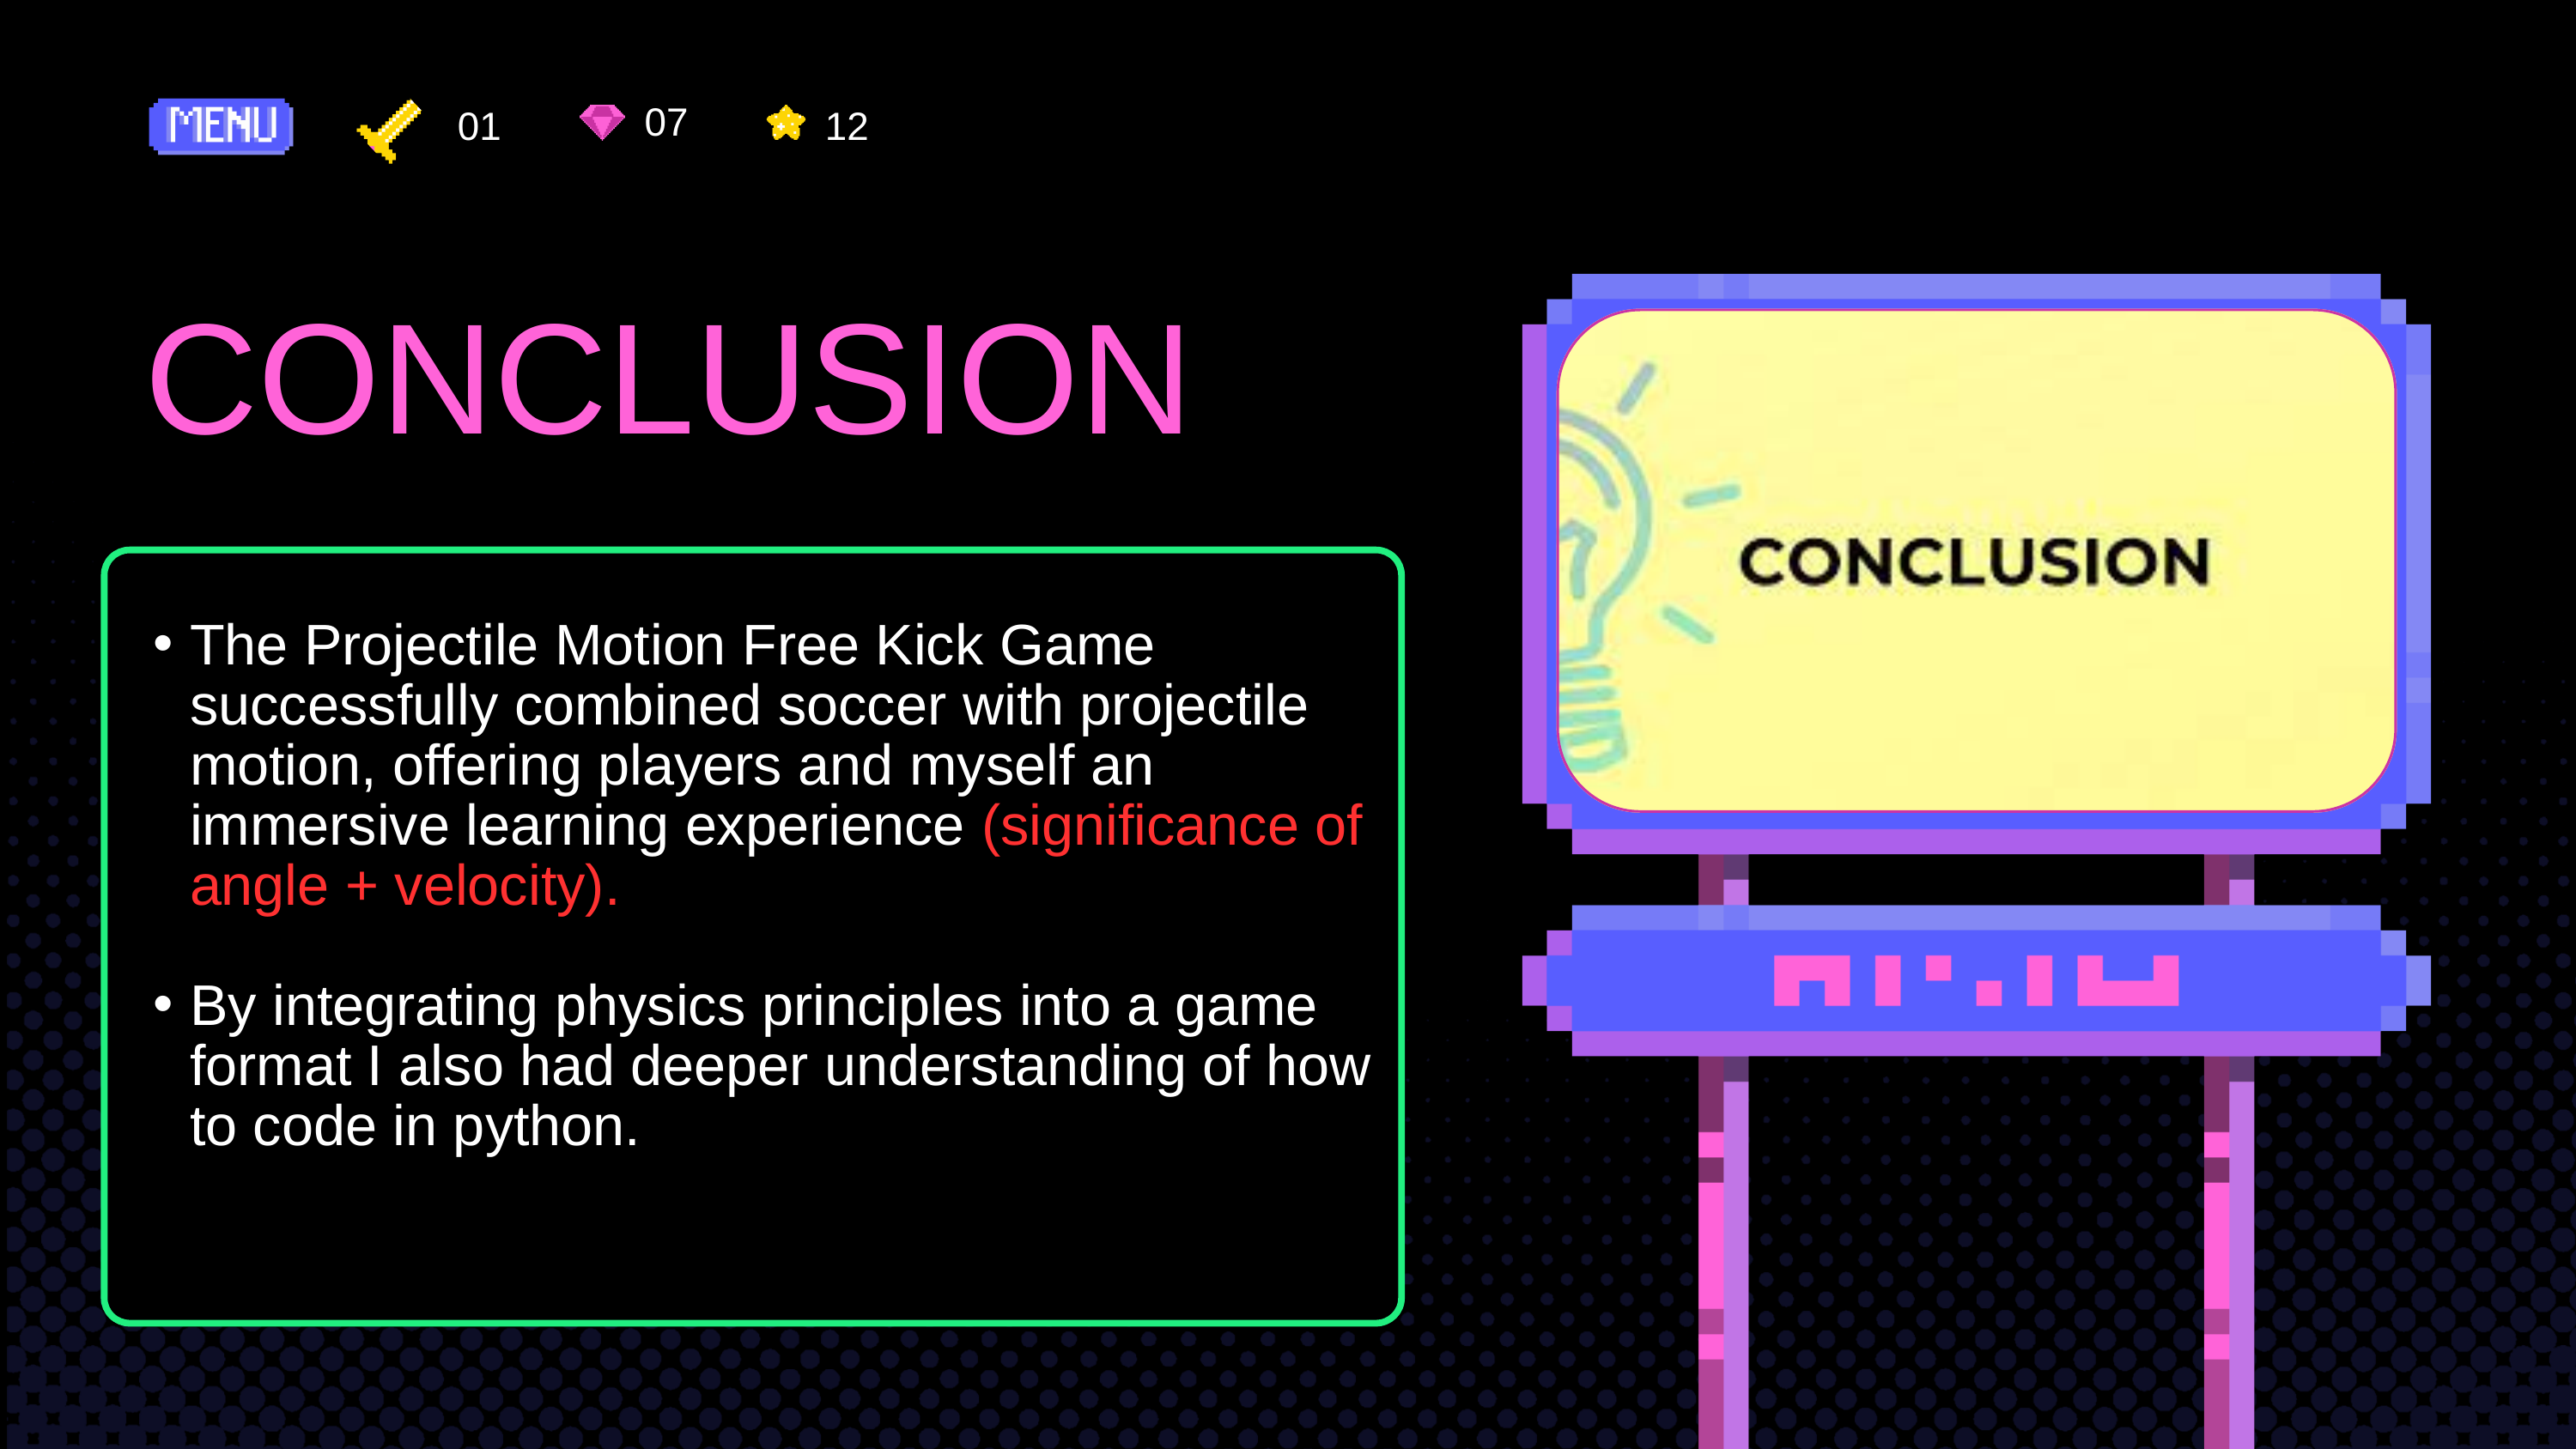

01

07

12

CONCLUSION

The Projectile Motion Free Kick Game successfully combined soccer with projectile motion, offering players and myself an immersive learning experience (significance of angle + velocity).

By integrating physics principles into a game format I also had deeper understanding of how  to code in python.